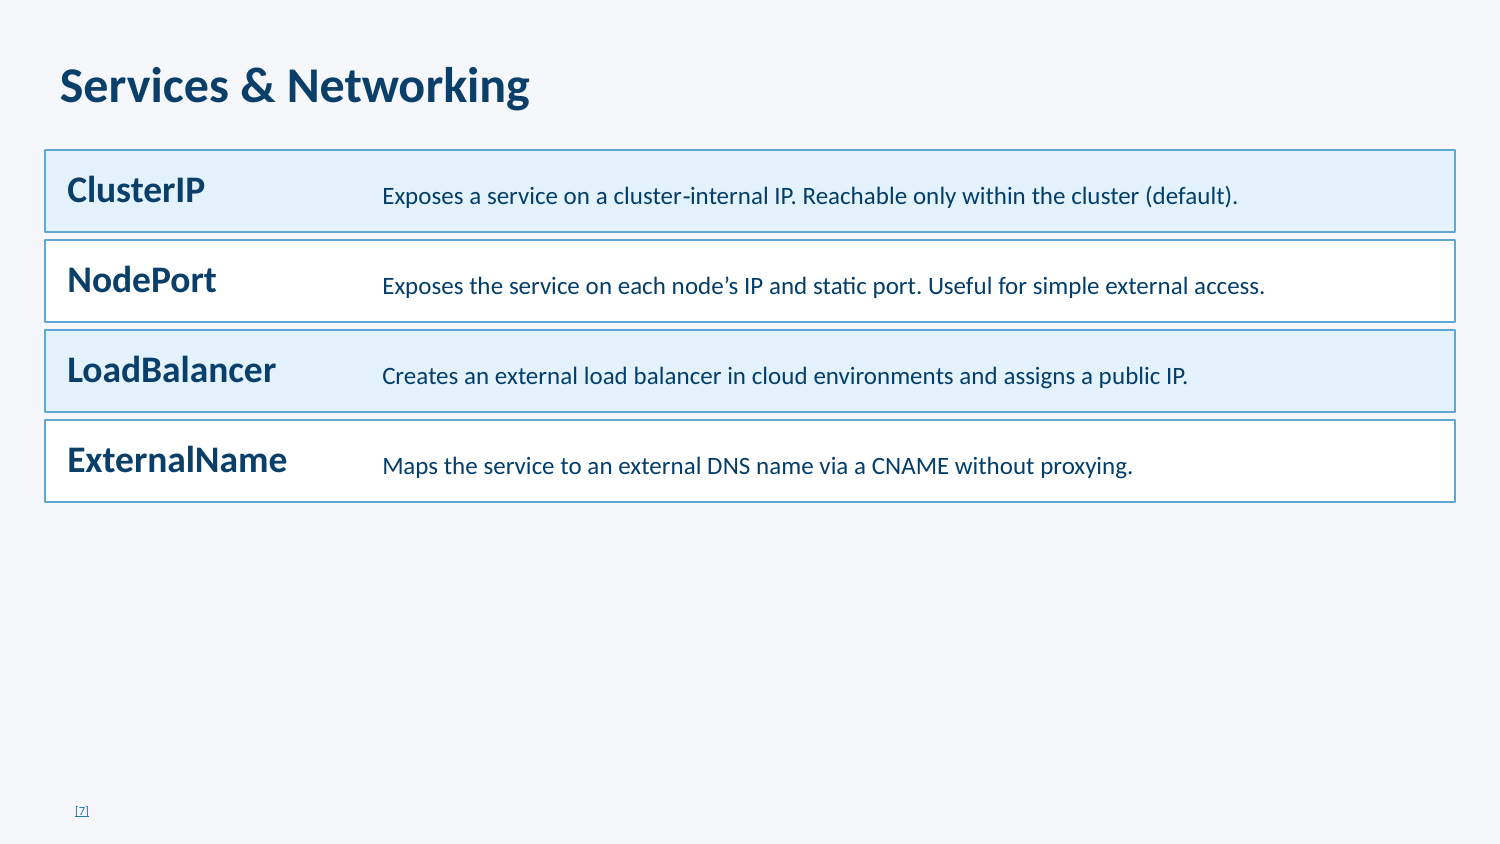

Services & Networking

ClusterIP
Exposes a service on a cluster‑internal IP. Reachable only within the cluster (default).

NodePort
Exposes the service on each node’s IP and static port. Useful for simple external access.

LoadBalancer
Creates an external load balancer in cloud environments and assigns a public IP.

ExternalName
Maps the service to an external DNS name via a CNAME without proxying.
[7]